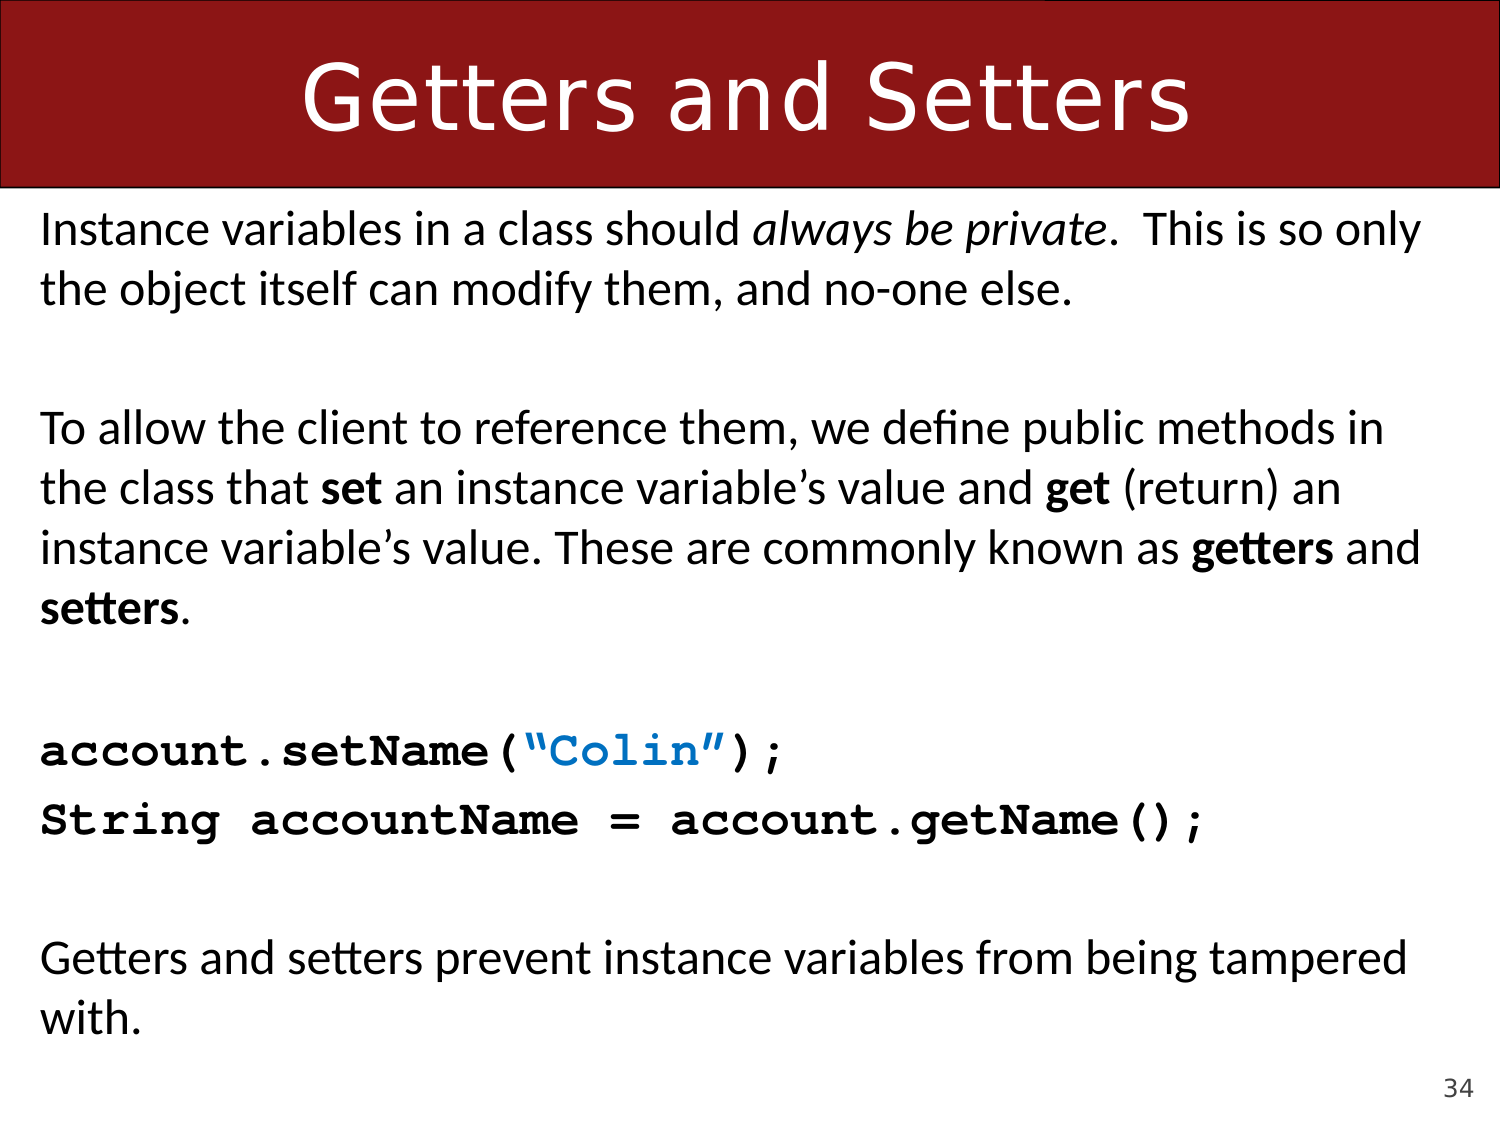

# Getters and Setters
Instance variables in a class should always be private.  This is so only the object itself can modify them, and no-one else.

To allow the client to reference them, we define public methods in the class that set an instance variable’s value and get (return) an instance variable’s value. These are commonly known as getters and setters.

account.setName(“Colin”);
String accountName = account.getName();

Getters and setters prevent instance variables from being tampered with.